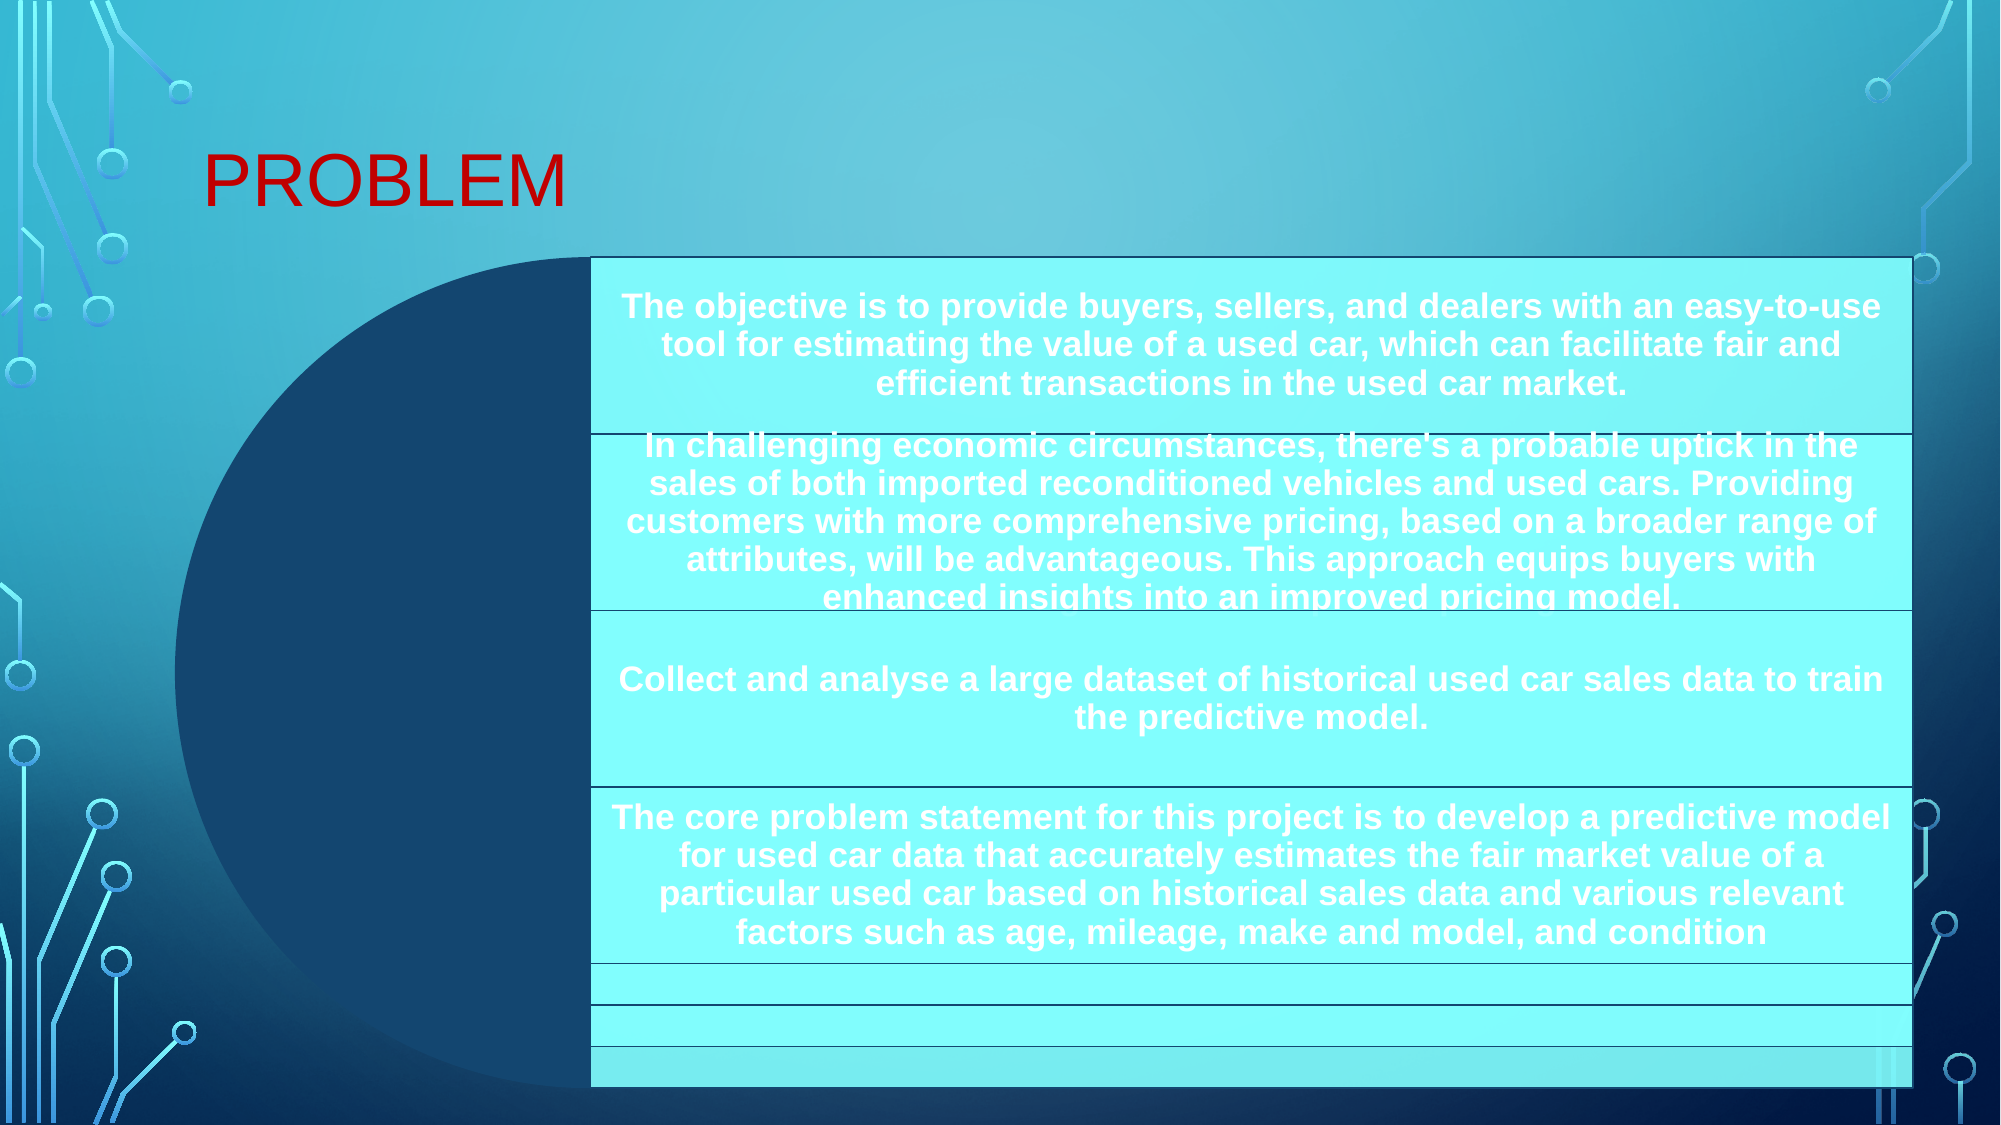

# PROBLEM

The objective is to provide buyers, sellers, and dealers with an easy-to-use tool for estimating the value of a used car, which can facilitate fair and efficient transactions in the used car market.

In challenging economic circumstances, there's a probable uptick in the sales of both imported reconditioned vehicles and used cars. Providing customers with more comprehensive pricing, based on a broader range of attributes, will be advantageous. This approach equips buyers with enhanced insights into an improved pricing model.

Collect and analyse a large dataset of historical used car sales data to train the predictive model.

The core problem statement for this project is to develop a predictive model for used car data that accurately estimates the fair market value of a particular used car based on historical sales data and various relevant factors such as age, mileage, make and model, and condition